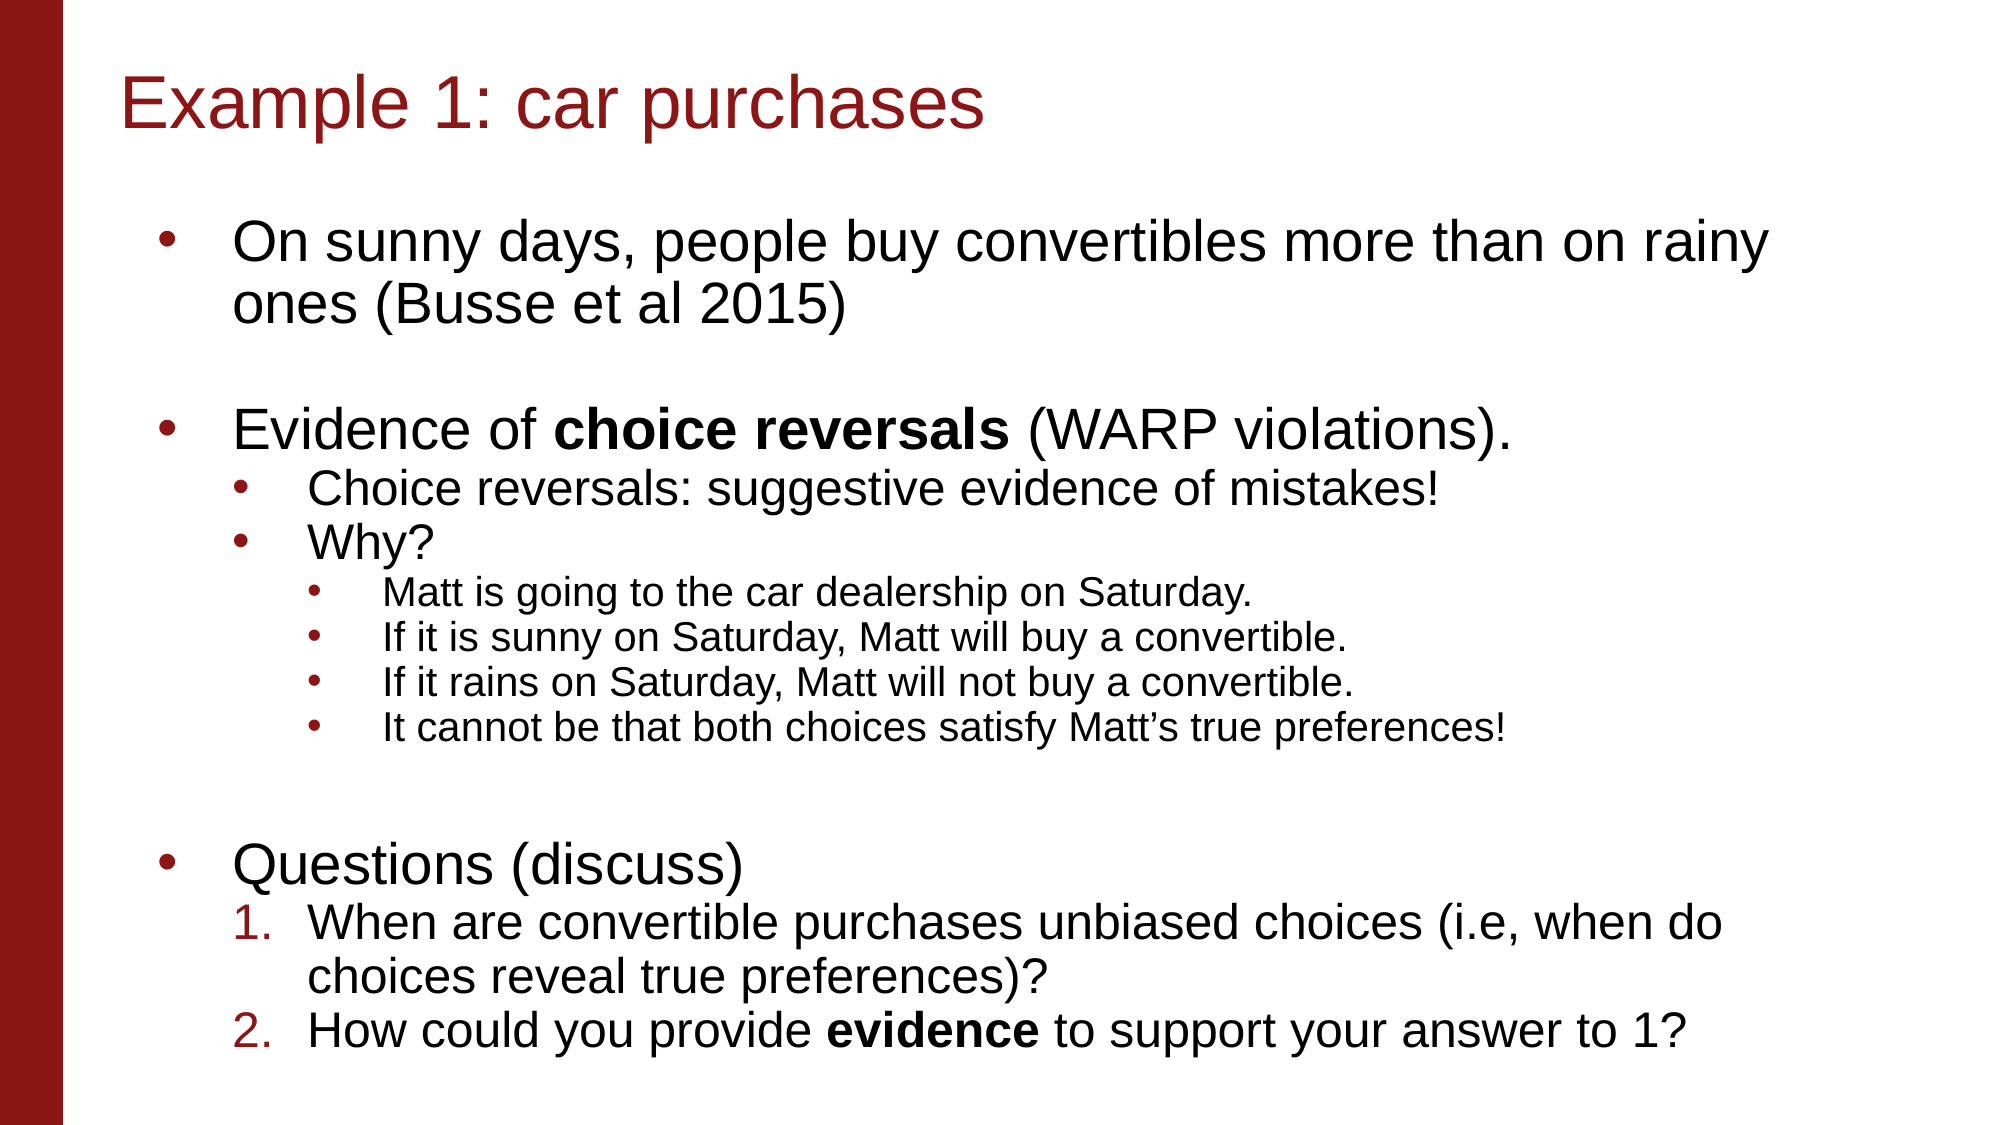

# Example 1: car purchases
On sunny days, people buy convertibles more than on rainy ones (Busse et al 2015)

Evidence of choice reversals (WARP violations).
Choice reversals: suggestive evidence of mistakes!
Why?
Matt is going to the car dealership on Saturday.
If it is sunny on Saturday, Matt will buy a convertible.
If it rains on Saturday, Matt will not buy a convertible.
It cannot be that both choices satisfy Matt’s true preferences!

Questions (discuss)
When are convertible purchases unbiased choices (i.e, when do choices reveal true preferences)?
How could you provide evidence to support your answer to 1?